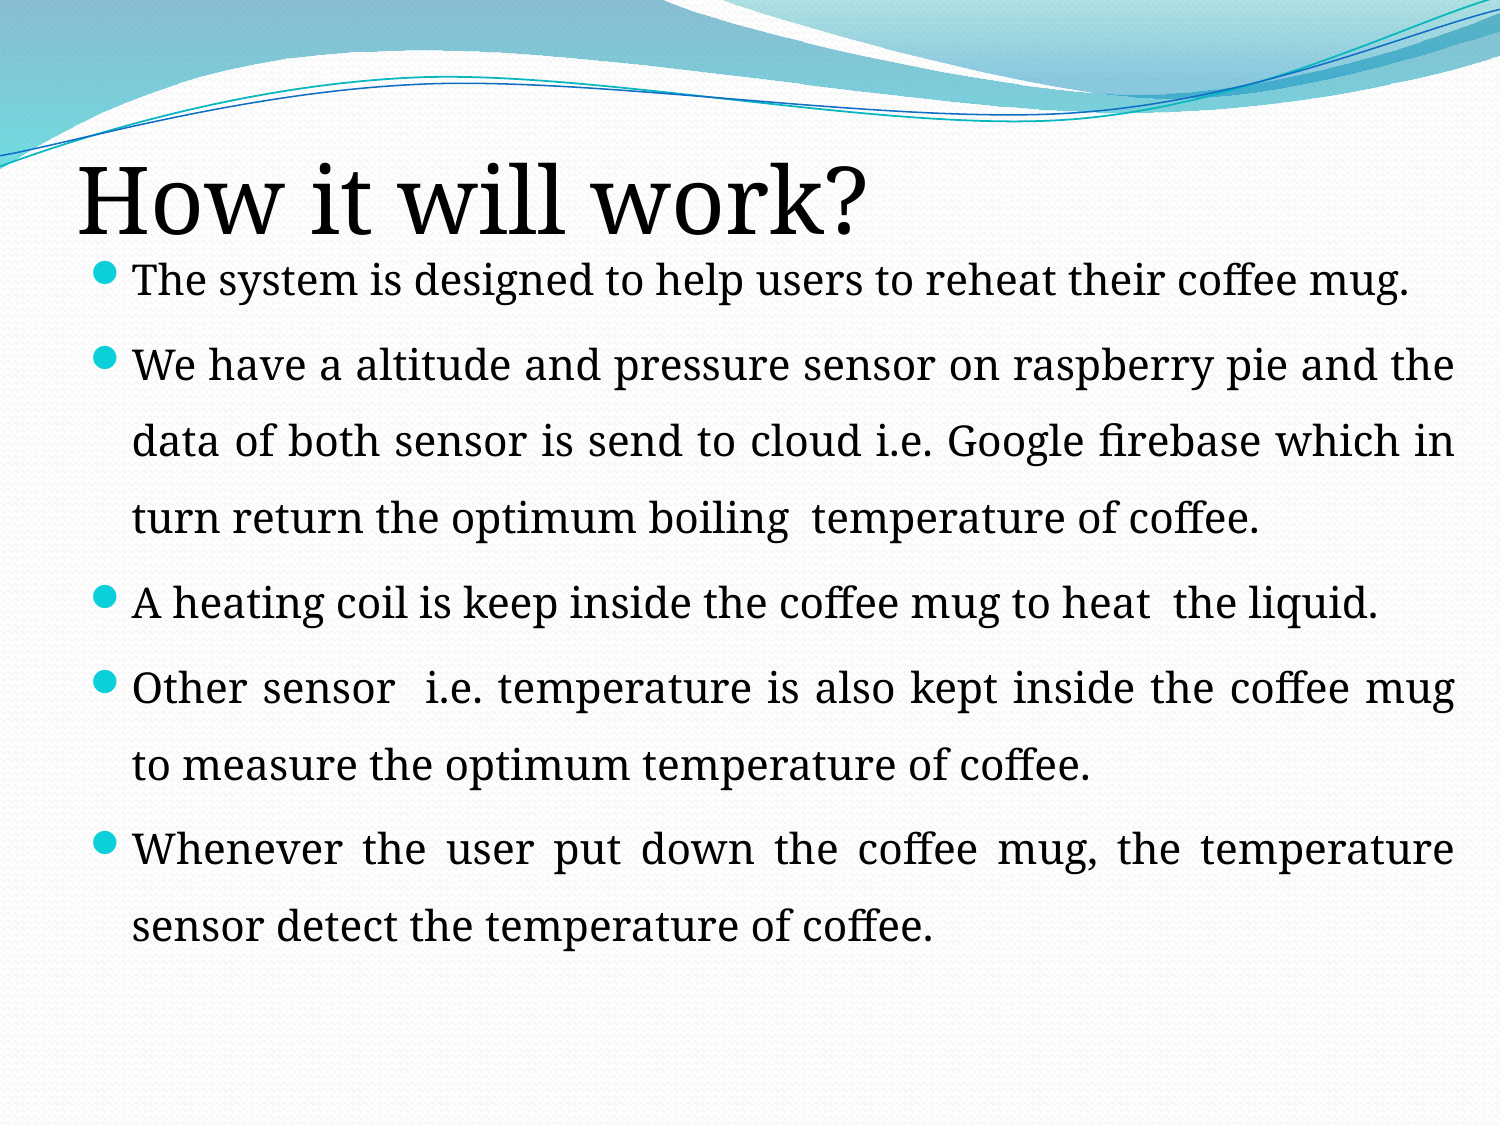

# How it will work?
The system is designed to help users to reheat their coffee mug.
We have a altitude and pressure sensor on raspberry pie and the data of both sensor is send to cloud i.e. Google firebase which in turn return the optimum boiling  temperature of coffee.
A heating coil is keep inside the coffee mug to heat  the liquid.
Other sensor  i.e. temperature is also kept inside the coffee mug to measure the optimum temperature of coffee.
Whenever the user put down the coffee mug, the temperature sensor detect the temperature of coffee.